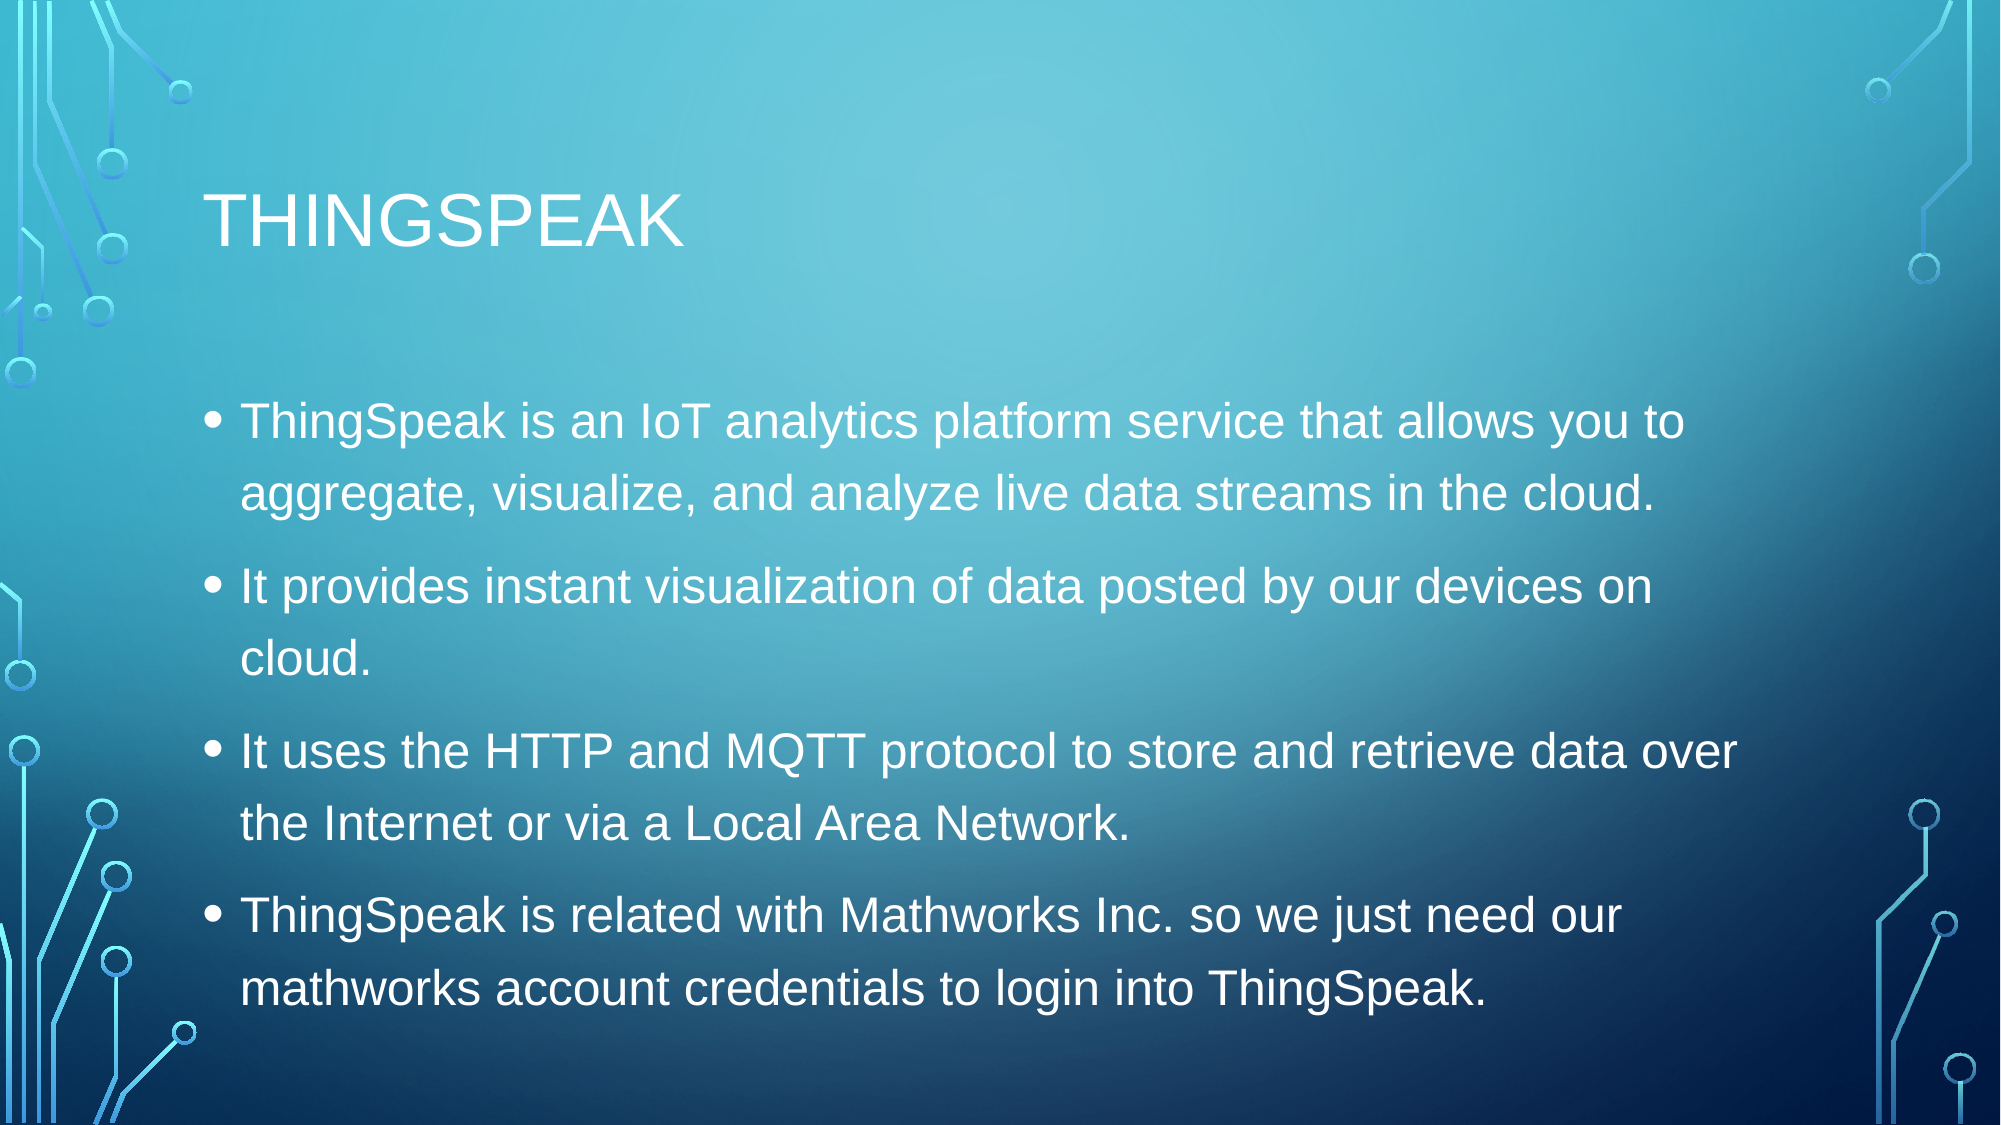

# Thingspeak
ThingSpeak is an IoT analytics platform service that allows you to aggregate, visualize, and analyze live data streams in the cloud.
It provides instant visualization of data posted by our devices on cloud.
It uses the HTTP and MQTT protocol to store and retrieve data over the Internet or via a Local Area Network.
ThingSpeak is related with Mathworks Inc. so we just need our mathworks account credentials to login into ThingSpeak.